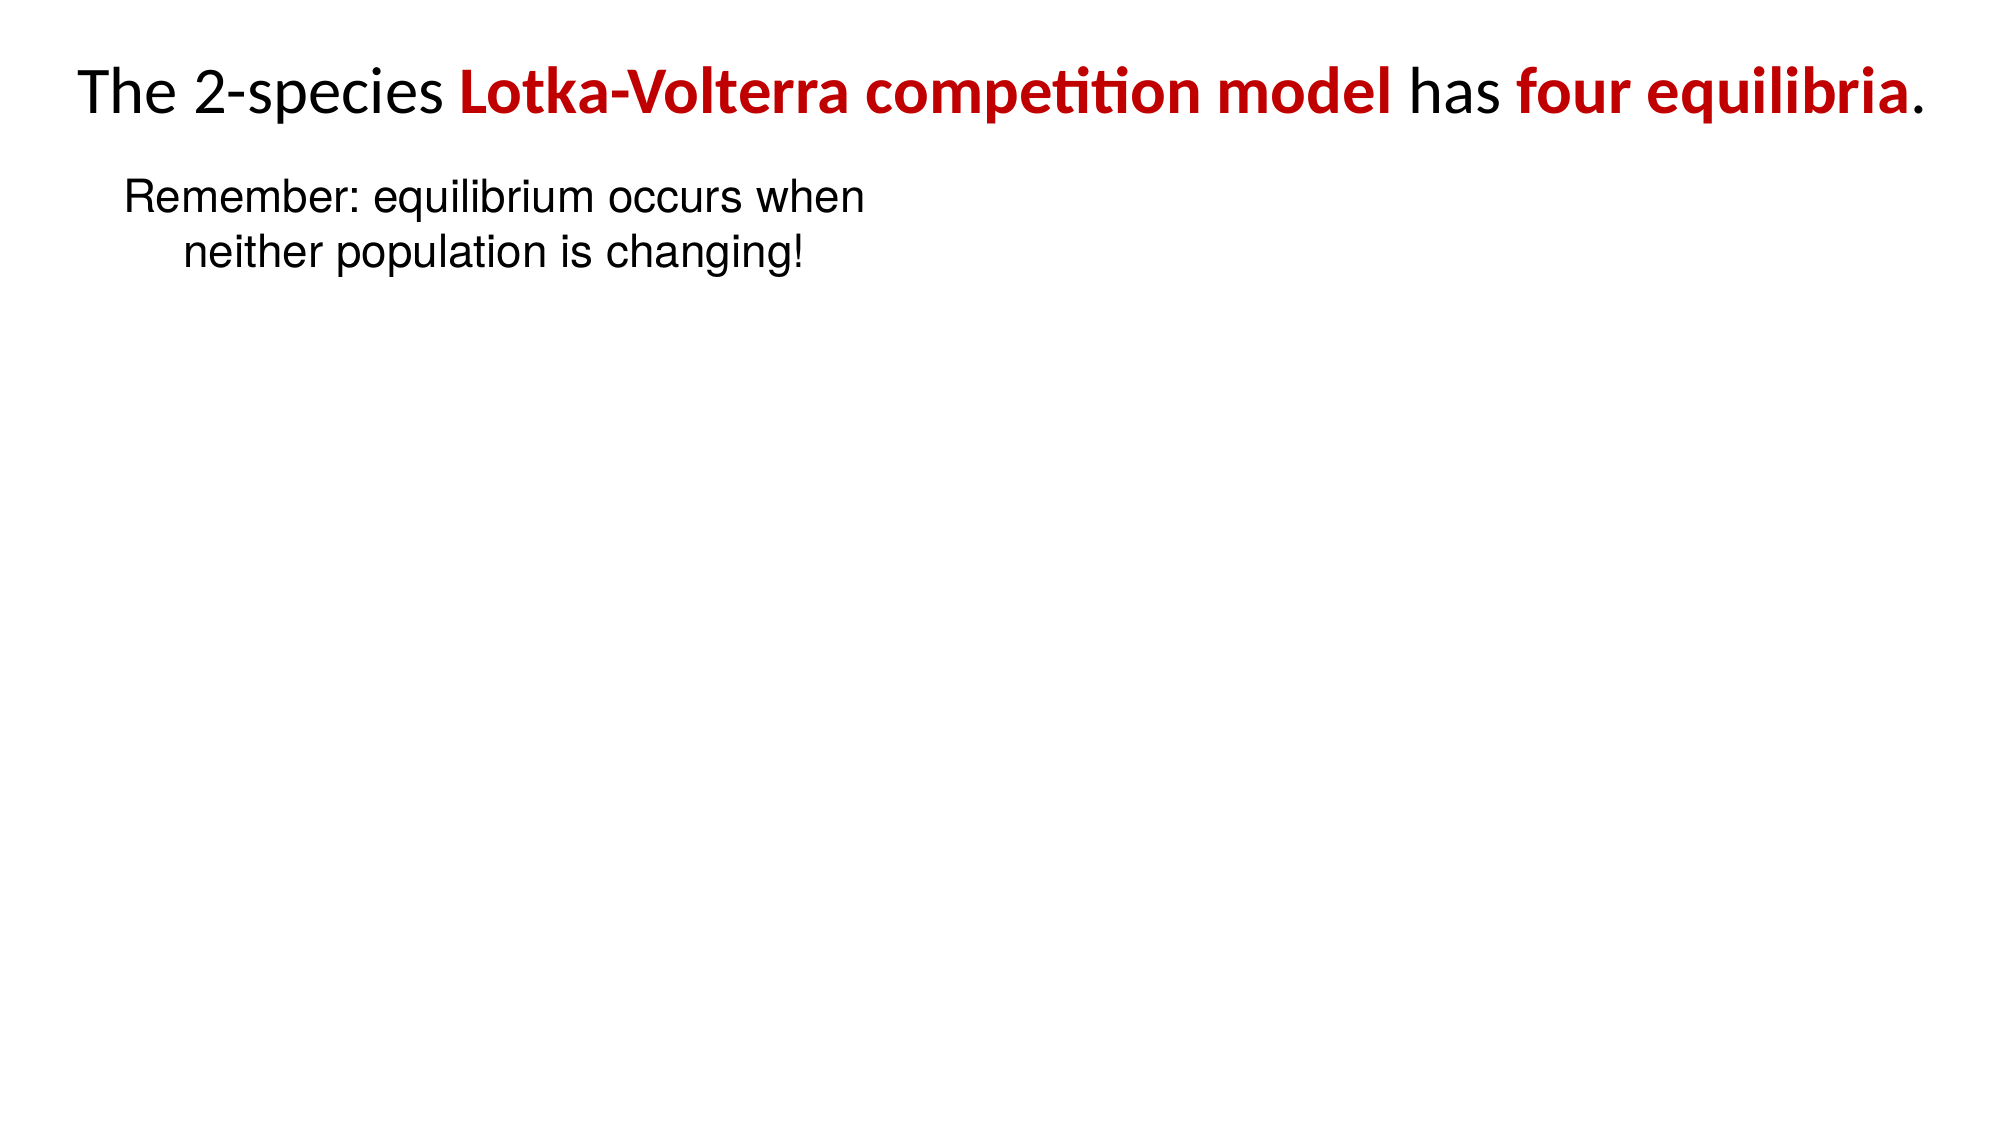

The 2-species Lotka-Volterra competition model has four equilibria.
Remember: equilibrium occurs when neither population is changing!